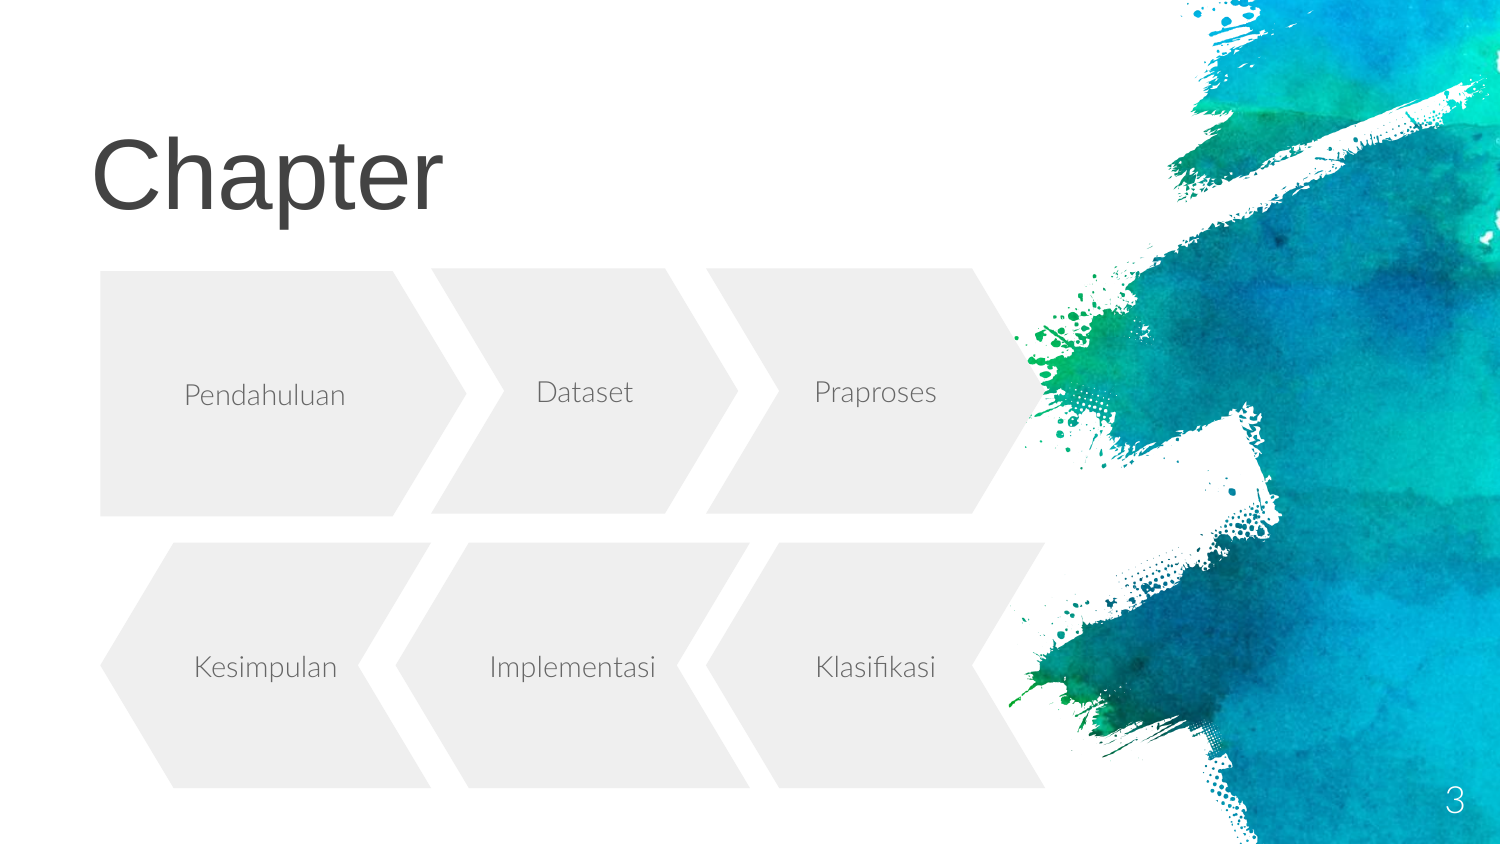

# Chapter
Dataset
Praproses
Pendahuluan
Klasifikasi
Kesimpulan
Implementasi
3